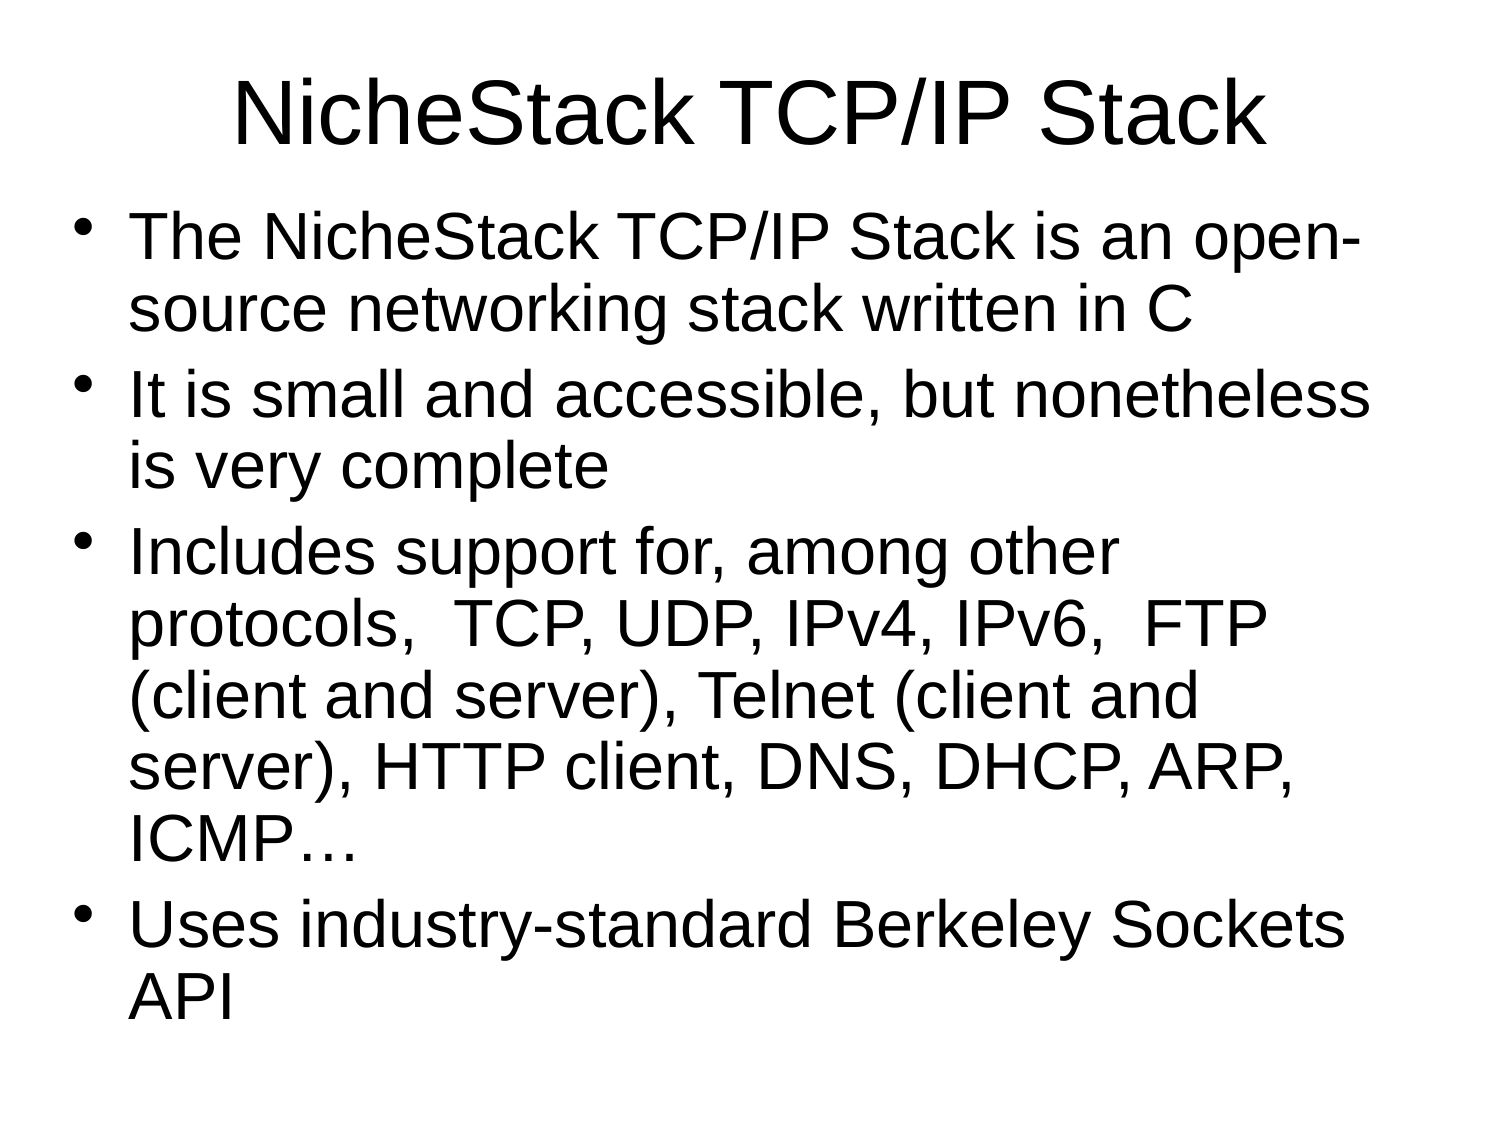

NicheStack TCP/IP Stack
The NicheStack TCP/IP Stack is an open-source networking stack written in C
It is small and accessible, but nonetheless is very complete
Includes support for, among other protocols,  TCP, UDP, IPv4, IPv6,  FTP (client and server), Telnet (client and server), HTTP client, DNS, DHCP, ARP, ICMP…
Uses industry-standard Berkeley Sockets API